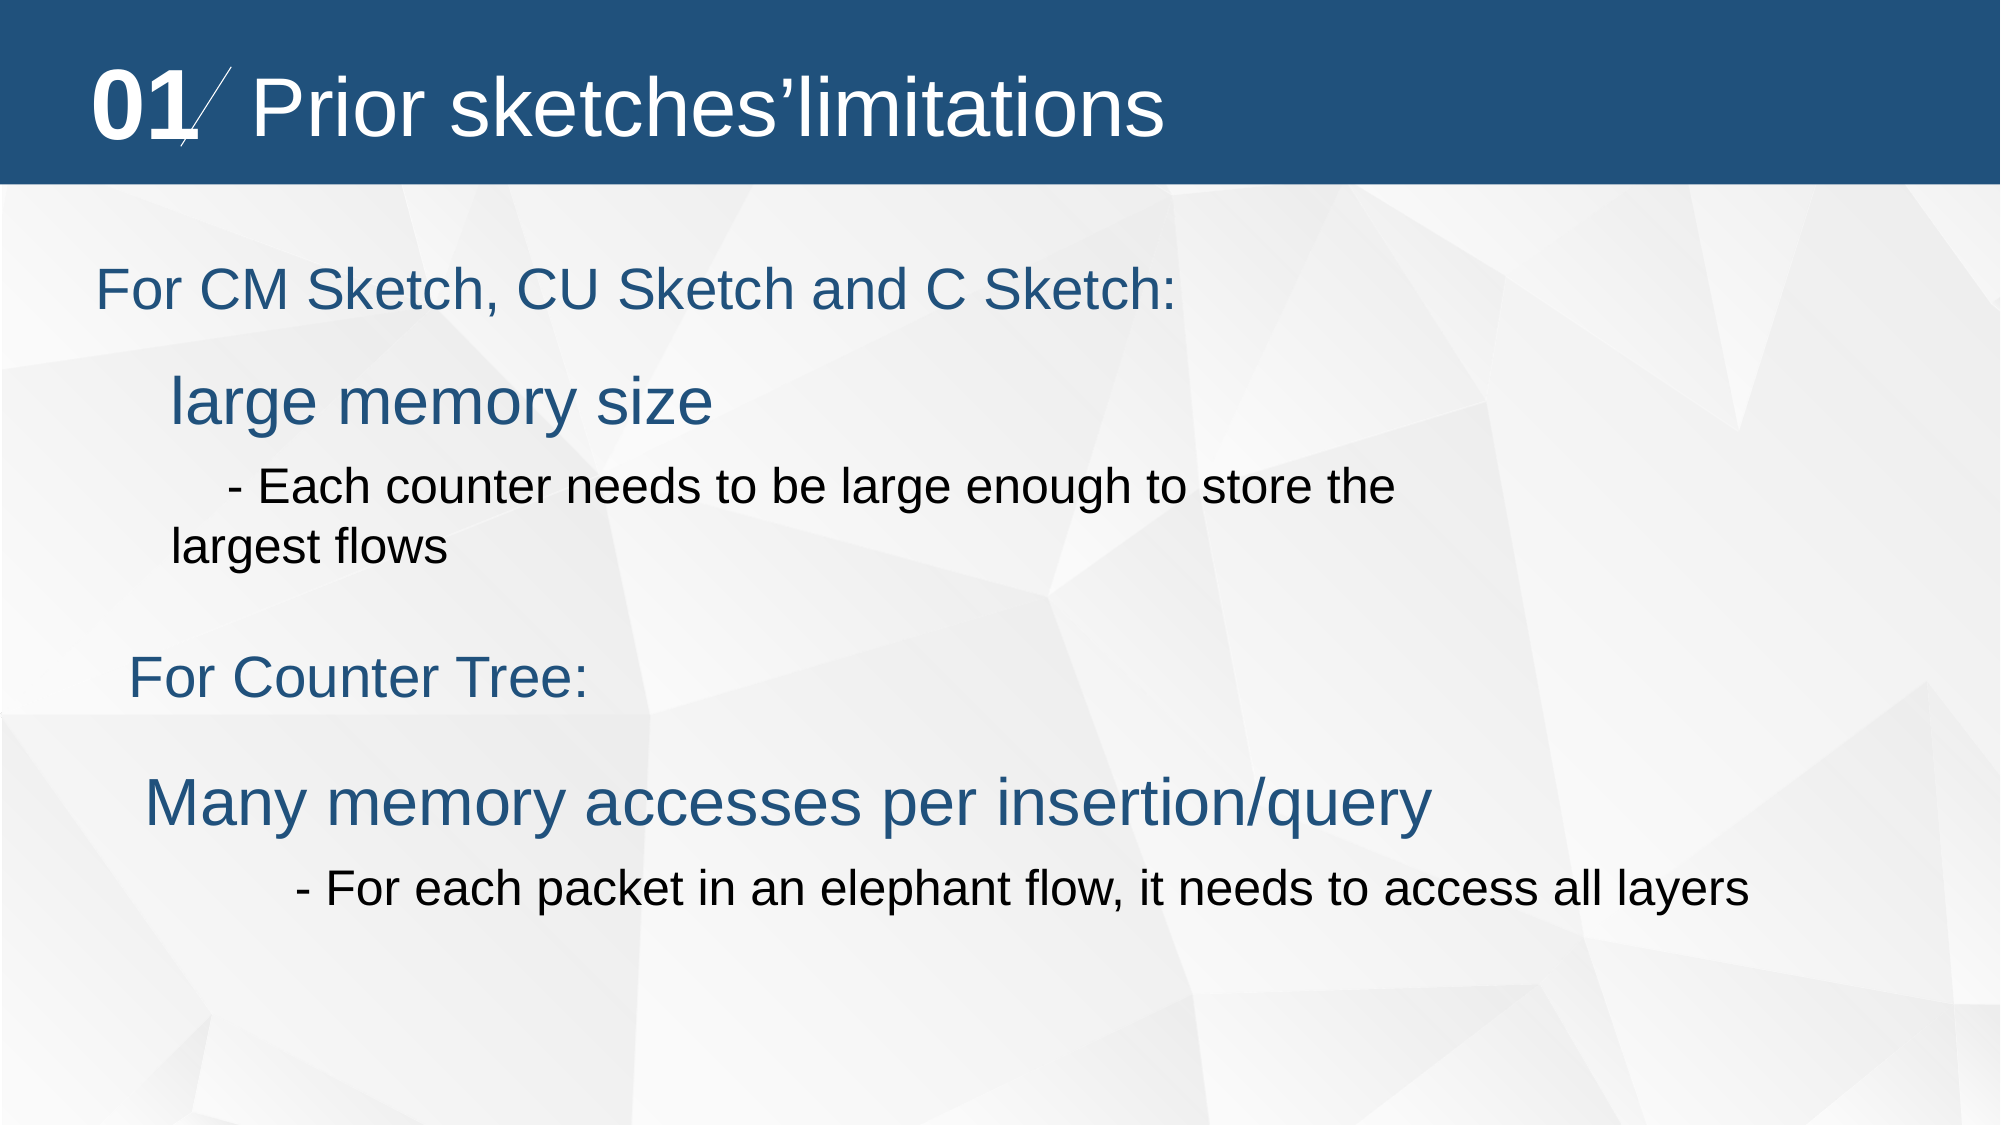

01
Prior sketches’limitations
For CM Sketch, CU Sketch and C Sketch:
large memory size
    - Each counter needs to be large enough to store the largest flows
For Counter Tree:
Many memory accesses per insertion/query
	- For each packet in an elephant flow, it needs to access all layers